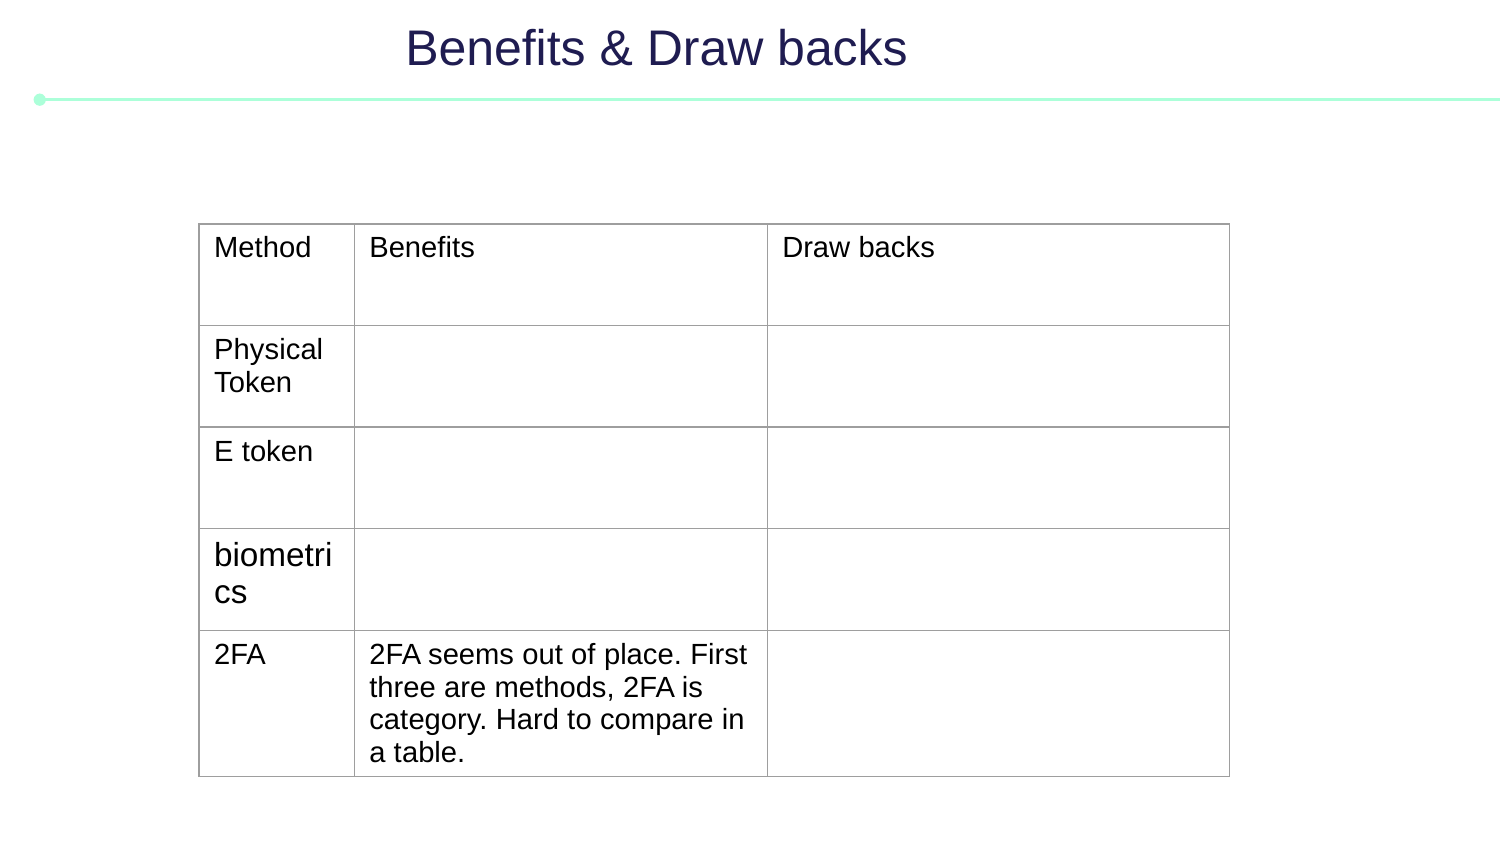

# Benefits & Draw backs
| Method | Benefits | Draw backs |
| --- | --- | --- |
| Physical Token |  |  |
| E token |  |  |
| biometrics |  |  |
| 2FA | 2FA seems out of place. First three are methods, 2FA is category. Hard to compare in a table. |  |